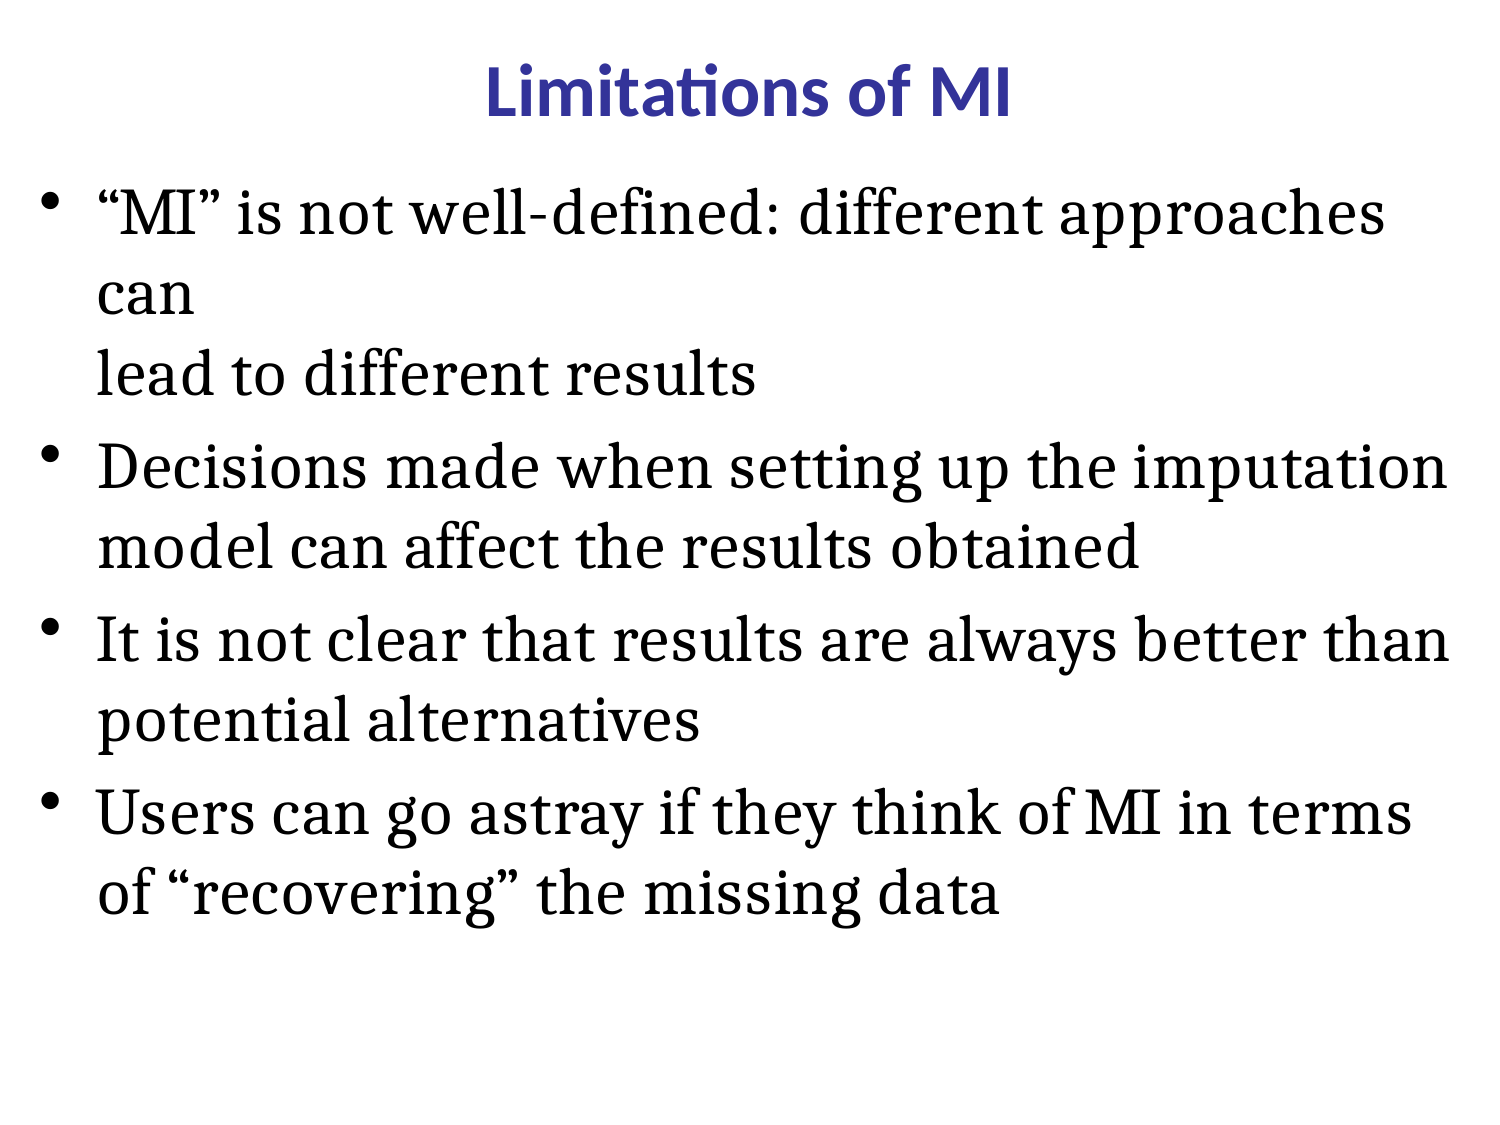

# Limitations of MI
“MI” is not well-defined: different approaches can
lead to different results
Decisions made when setting up the imputation model can affect the results obtained
It is not clear that results are always better than potential alternatives
Users can go astray if they think of MI in terms of “recovering” the missing data